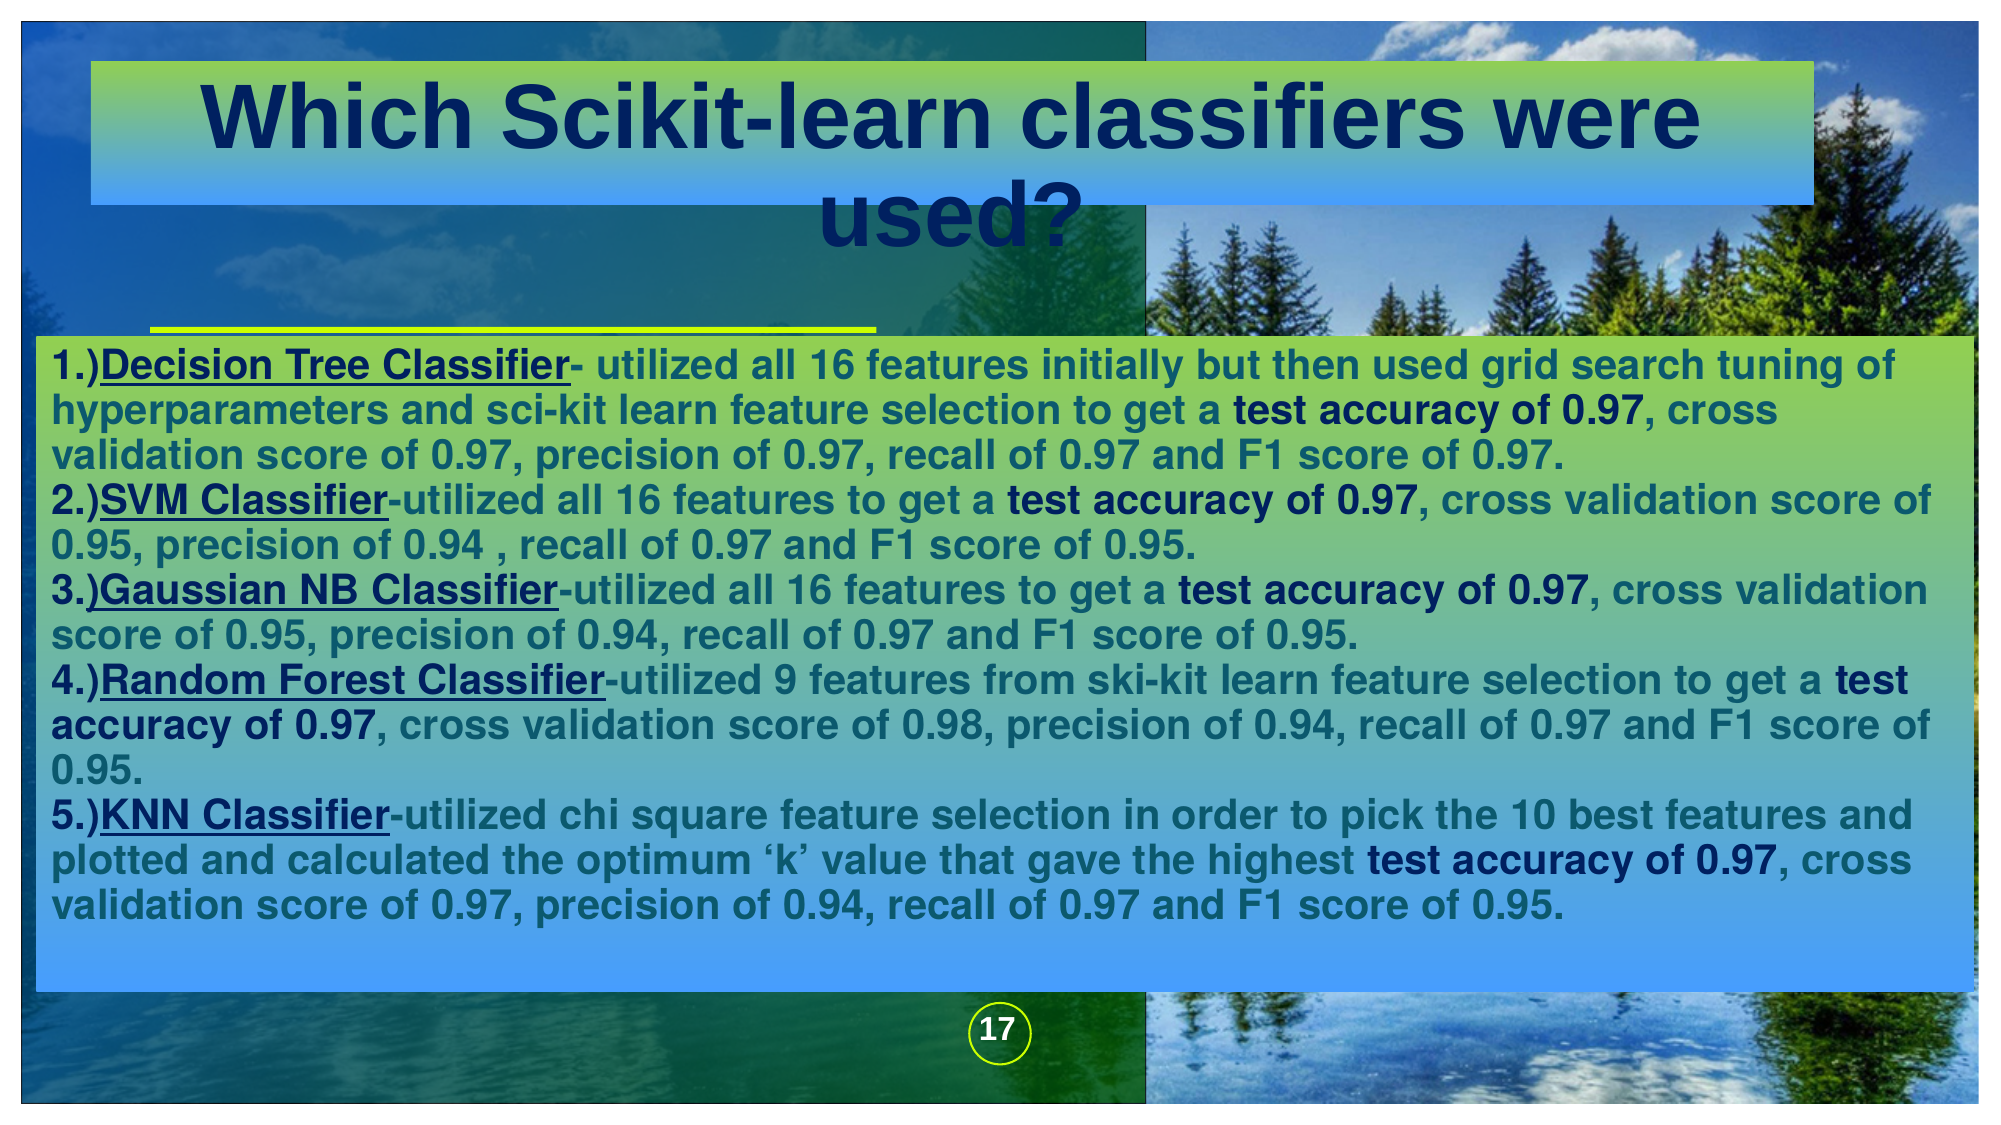

Which Scikit-learn classifiers were used?
# 1.)Decision Tree Classifier- utilized all 16 features initially but then used grid search tuning of hyperparameters and sci-kit learn feature selection to get a test accuracy of 0.97, cross validation score of 0.97, precision of 0.97, recall of 0.97 and F1 score of 0.97. 2.)SVM Classifier-utilized all 16 features to get a test accuracy of 0.97, cross validation score of 0.95, precision of 0.94 , recall of 0.97 and F1 score of 0.95. 3.)Gaussian NB Classifier-utilized all 16 features to get a test accuracy of 0.97, cross validation score of 0.95, precision of 0.94, recall of 0.97 and F1 score of 0.95. 4.)Random Forest Classifier-utilized 9 features from ski-kit learn feature selection to get a test accuracy of 0.97, cross validation score of 0.98, precision of 0.94, recall of 0.97 and F1 score of 0.95. 5.)KNN Classifier-utilized chi square feature selection in order to pick the 10 best features and plotted and calculated the optimum ‘k’ value that gave the highest test accuracy of 0.97, cross validation score of 0.97, precision of 0.94, recall of 0.97 and F1 score of 0.95.
17